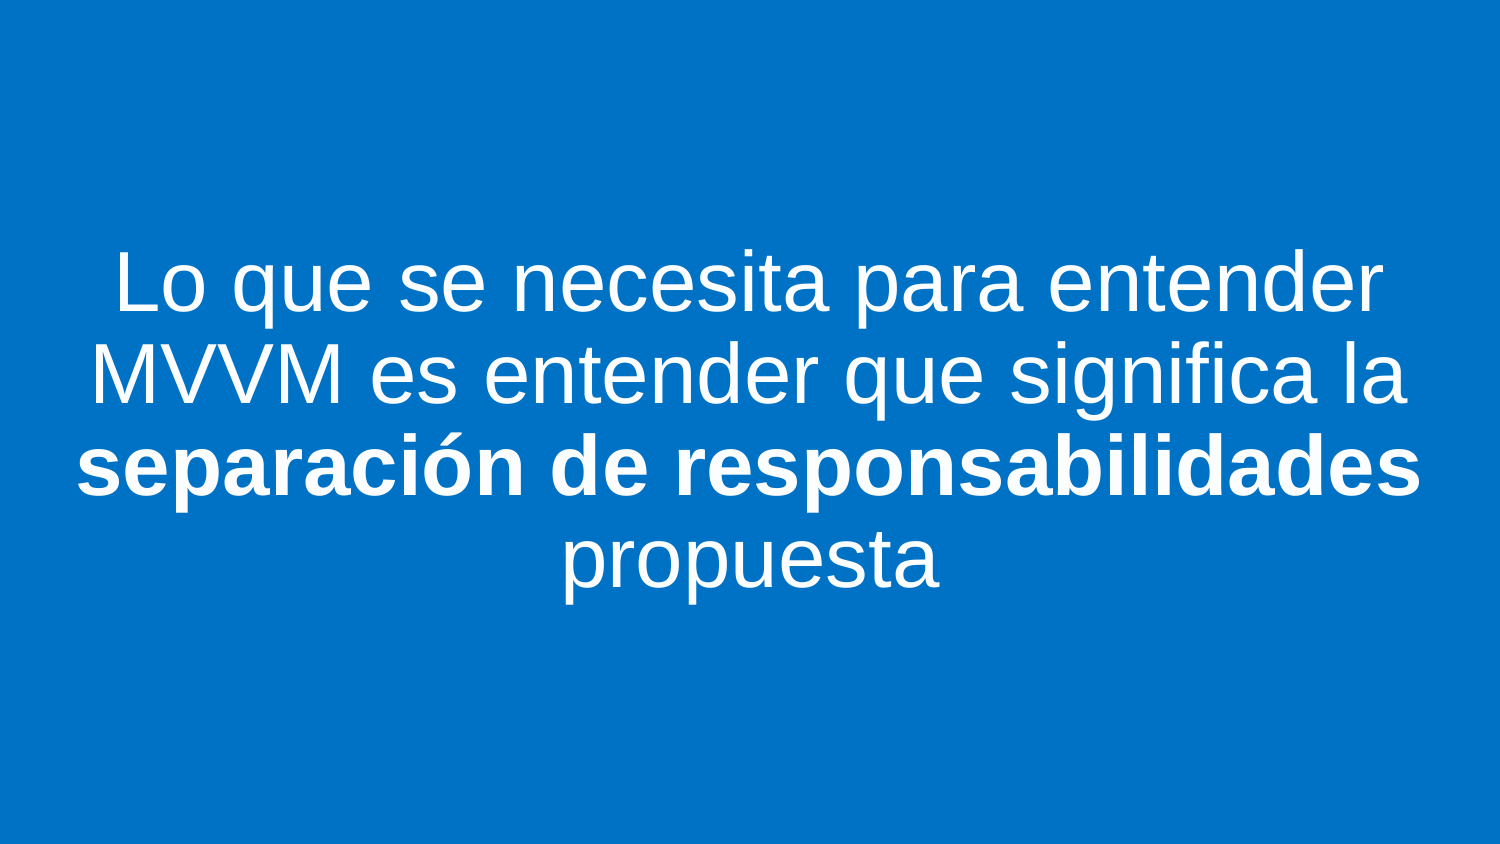

# Lo que se necesita para entender MVVM es entender que significa la separación de responsabilidades propuesta